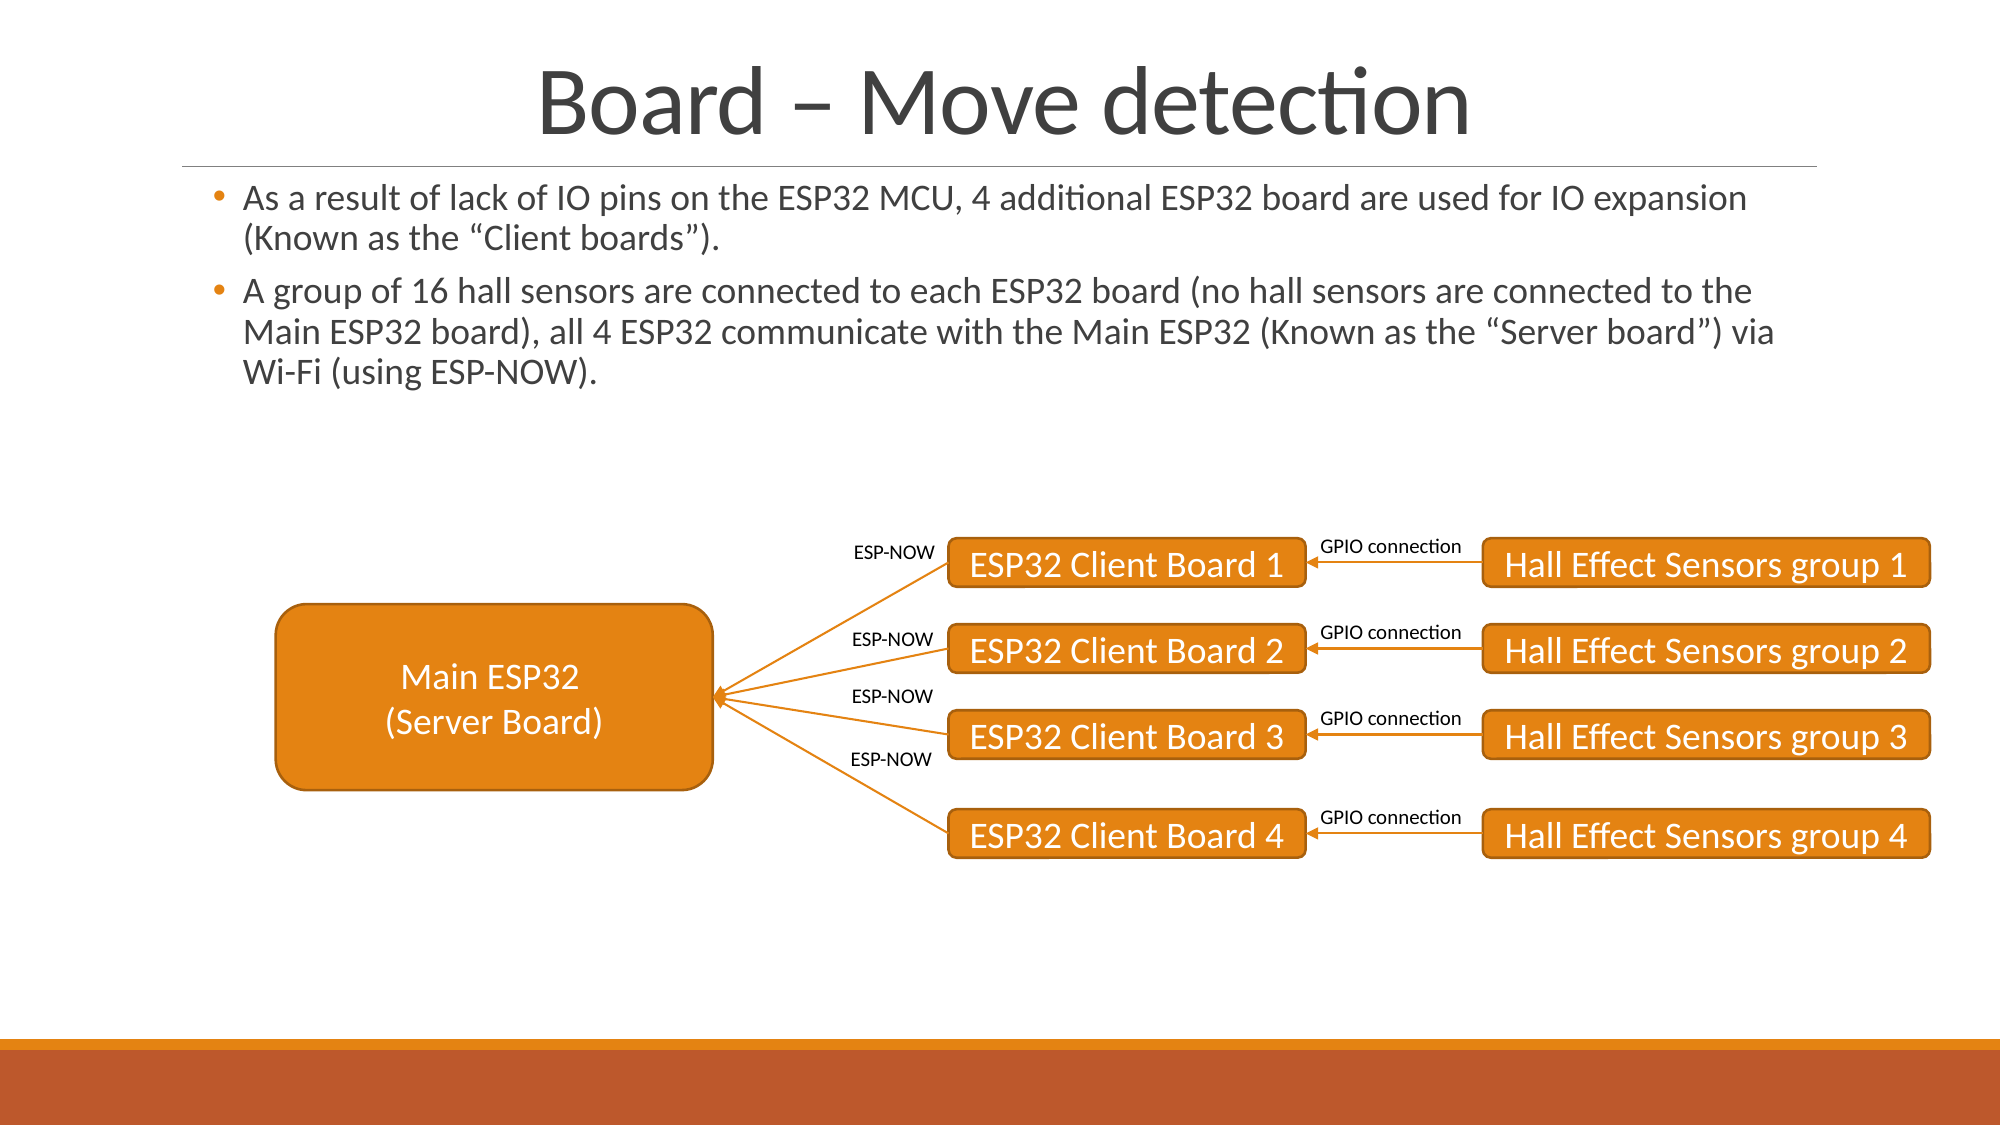

# Board – Move detection
As a result of lack of IO pins on the ESP32 MCU, 4 additional ESP32 board are used for IO expansion (Known as the “Client boards”).
A group of 16 hall sensors are connected to each ESP32 board (no hall sensors are connected to the Main ESP32 board), all 4 ESP32 communicate with the Main ESP32 (Known as the “Server board”) via Wi-Fi (using ESP-NOW).
GPIO connection
ESP-NOW
ESP32 Client Board 1
Hall Effect Sensors group 1
Main ESP32
(Server Board)
GPIO connection
ESP-NOW
ESP32 Client Board 2
Hall Effect Sensors group 2
ESP-NOW
GPIO connection
ESP32 Client Board 3
Hall Effect Sensors group 3
ESP-NOW
GPIO connection
ESP32 Client Board 4
Hall Effect Sensors group 4